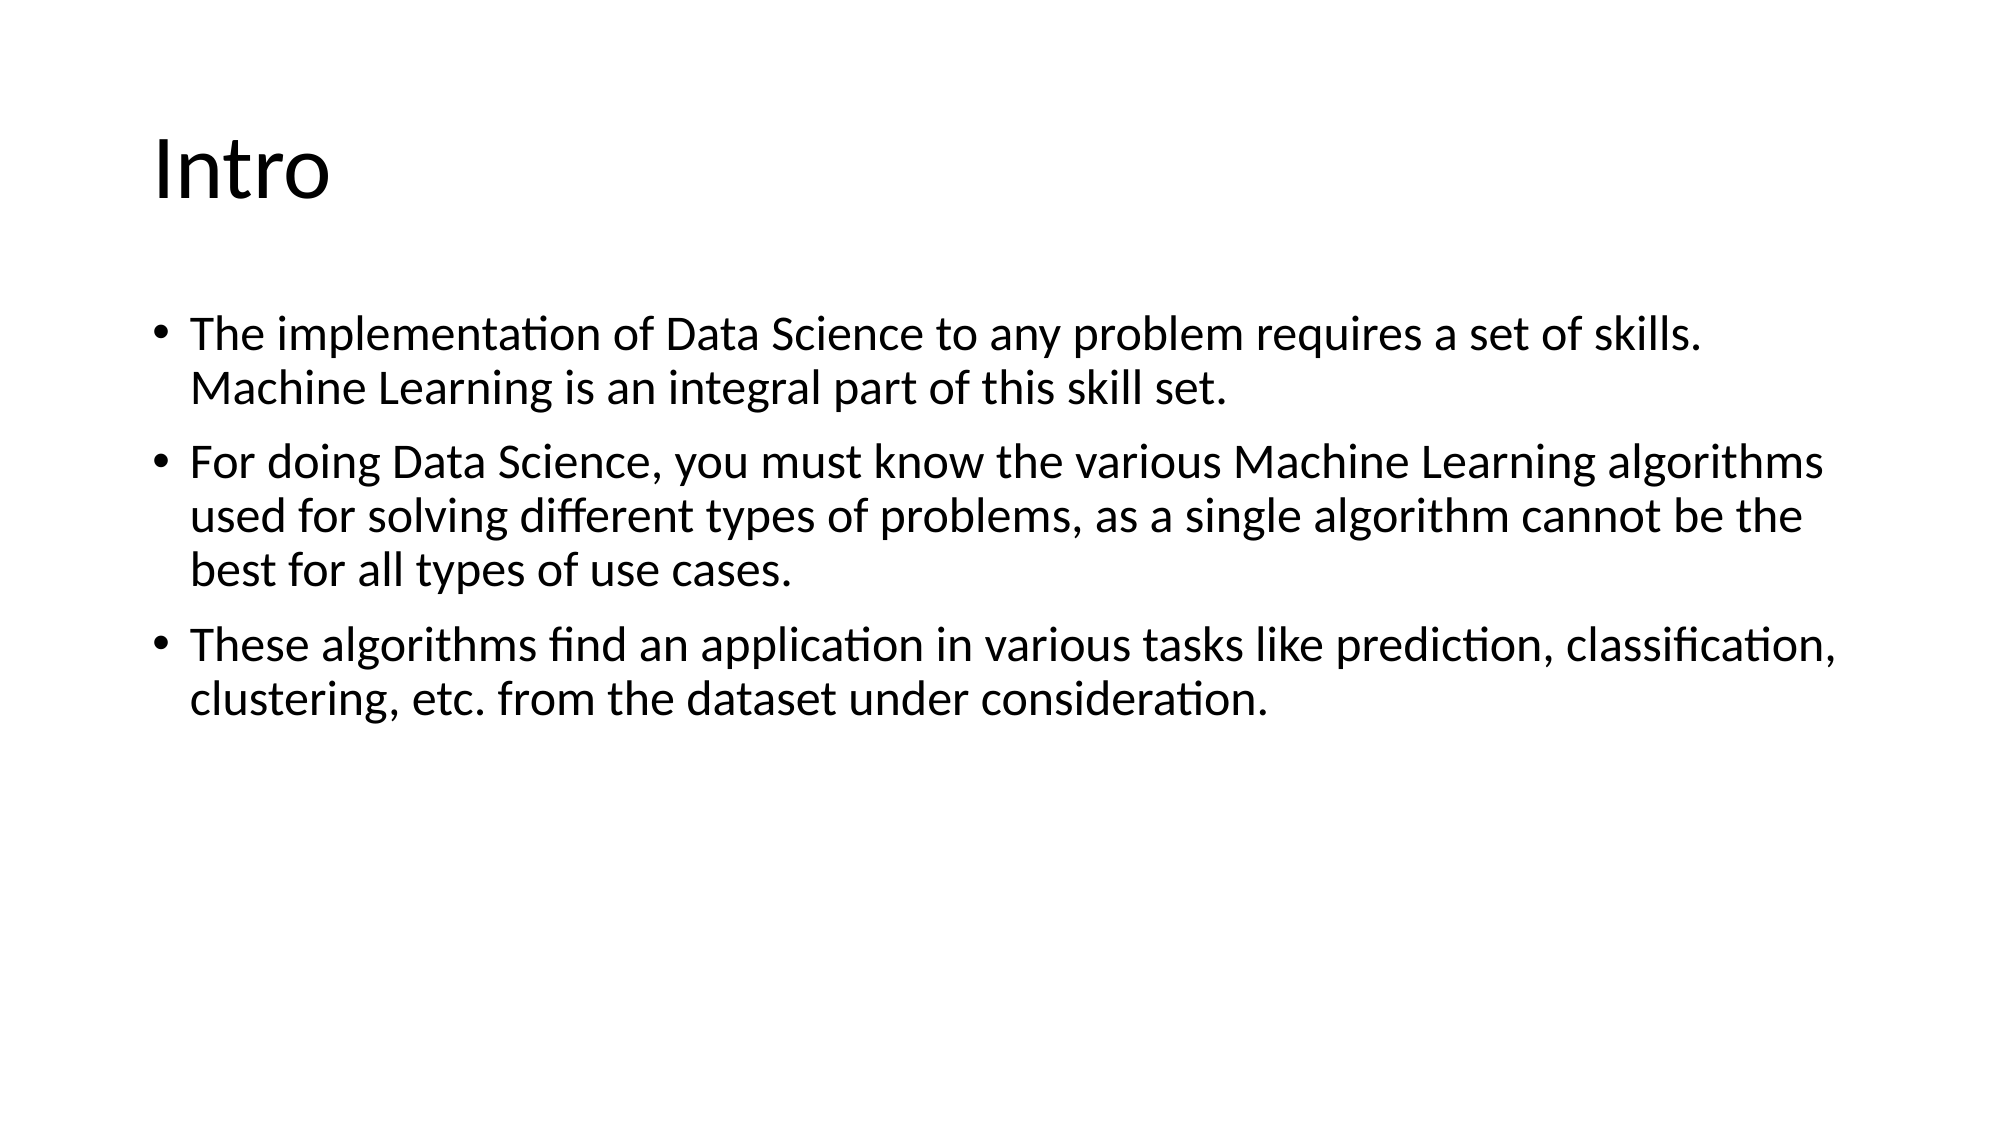

# Intro
The implementation of Data Science to any problem requires a set of skills. Machine Learning is an integral part of this skill set.
For doing Data Science, you must know the various Machine Learning algorithms used for solving different types of problems, as a single algorithm cannot be the best for all types of use cases.
These algorithms find an application in various tasks like prediction, classification, clustering, etc. from the dataset under consideration.